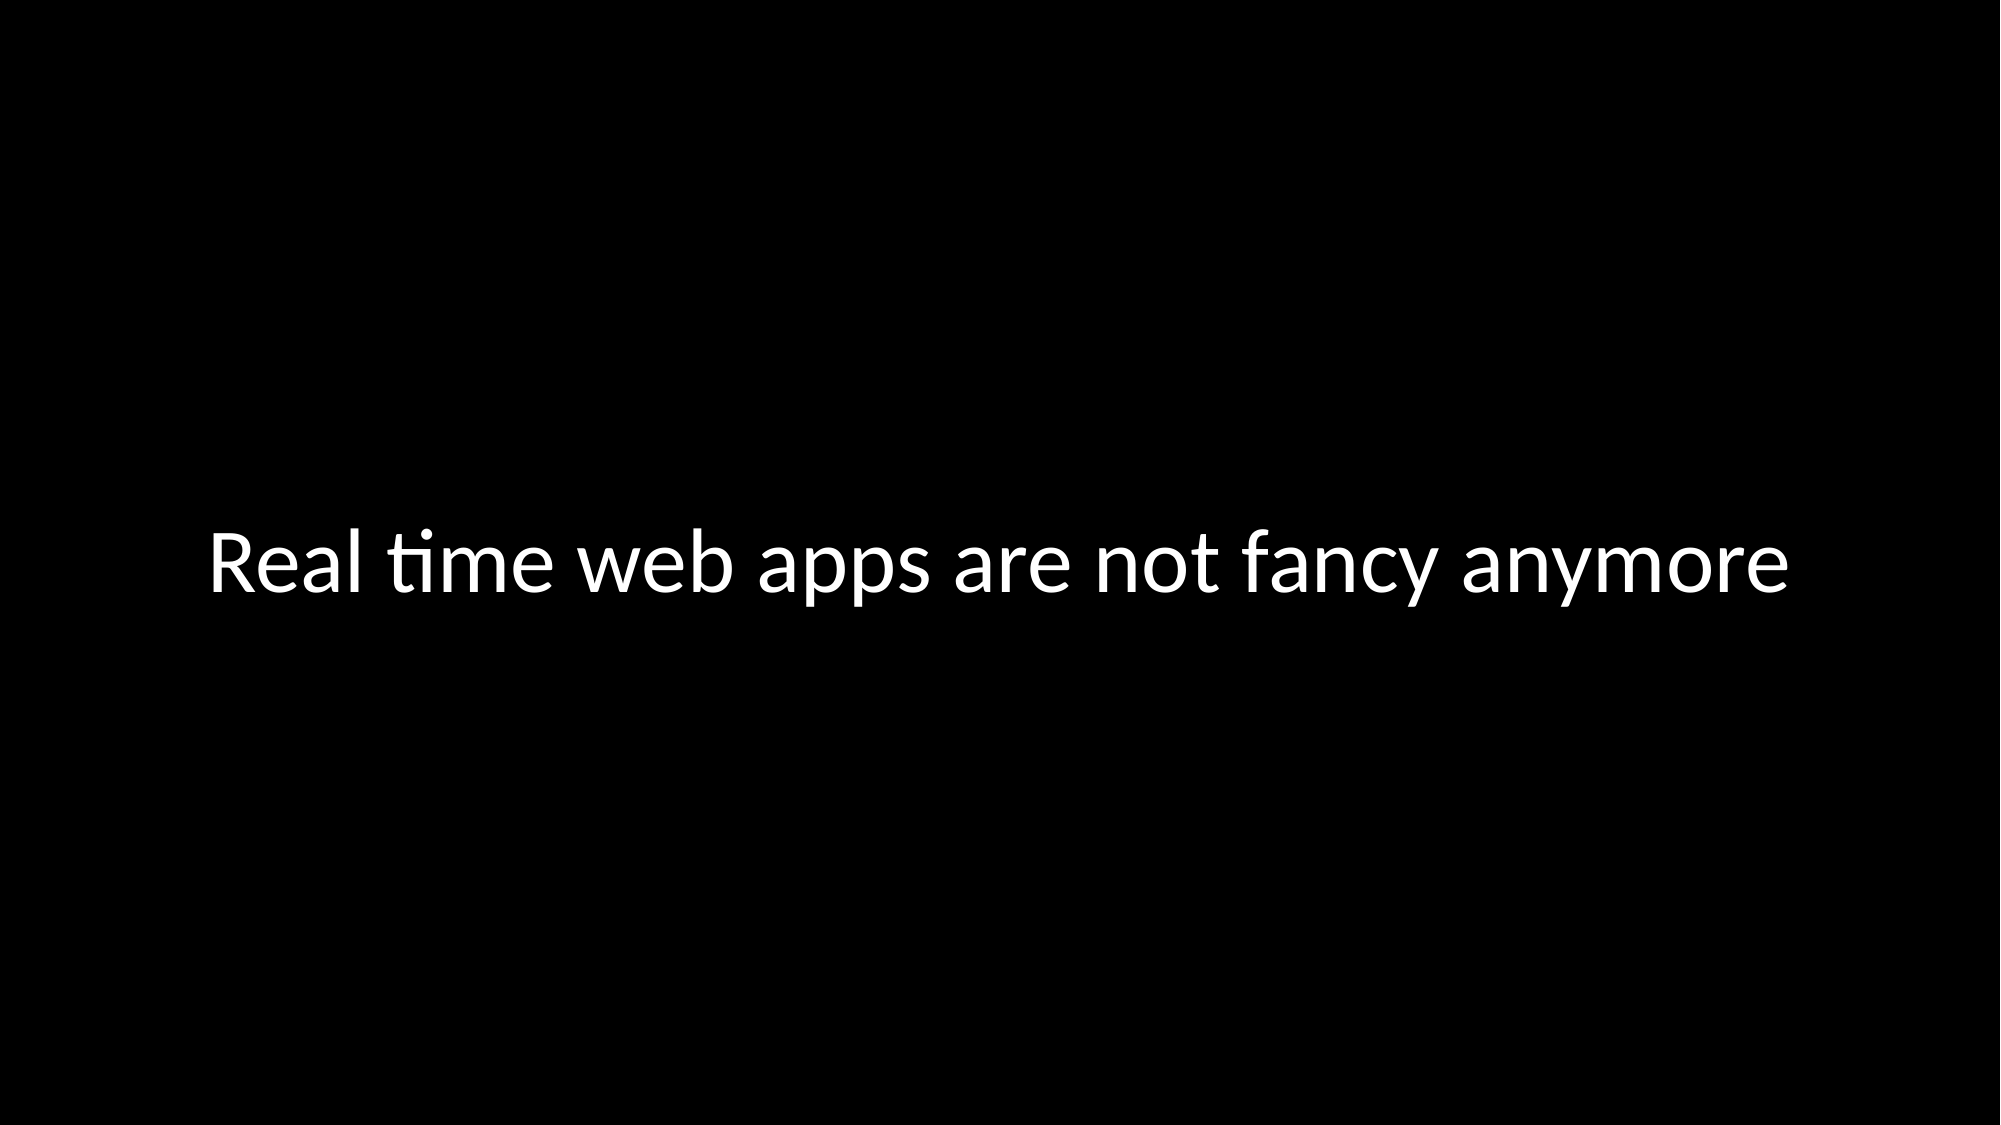

# Real time web apps are not fancy anymore